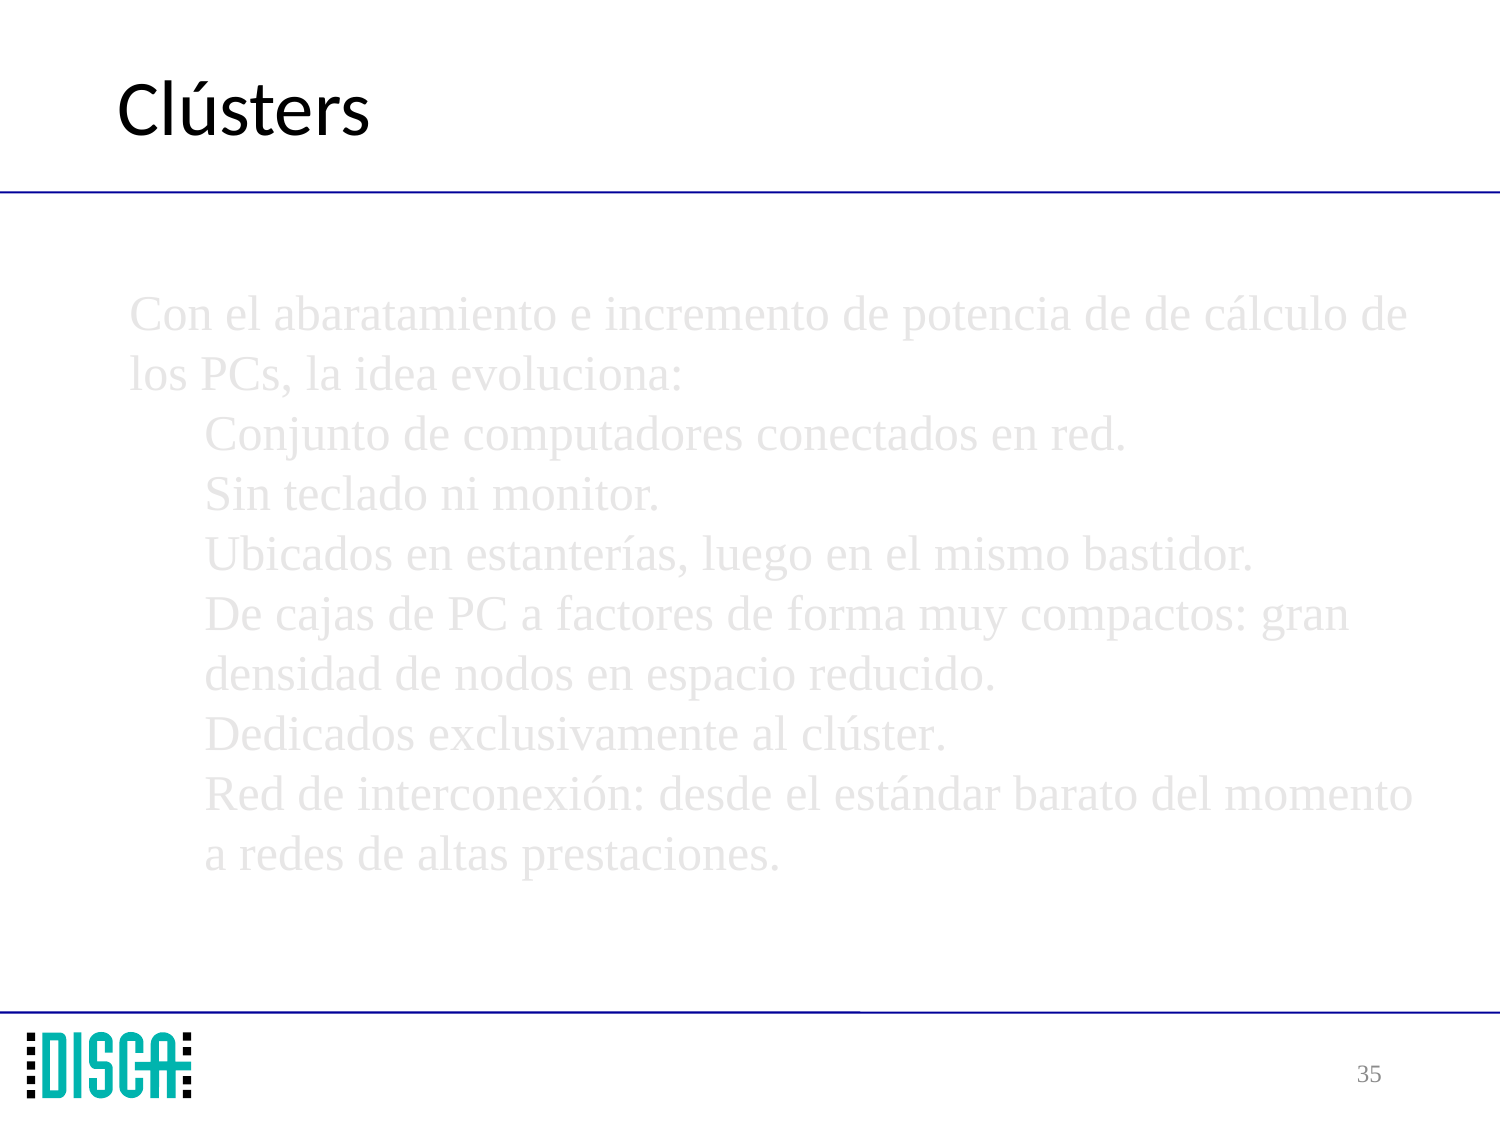

# Clústers
Con el abaratamiento e incremento de potencia de de cálculo de los PCs, la idea evoluciona:
Conjunto de computadores conectados en red.
Sin teclado ni monitor.
Ubicados en estanterías, luego en el mismo bastidor.
De cajas de PC a factores de forma muy compactos: gran densidad de nodos en espacio reducido.
Dedicados exclusivamente al clúster.
Red de interconexión: desde el estándar barato del momento a redes de altas prestaciones.
35